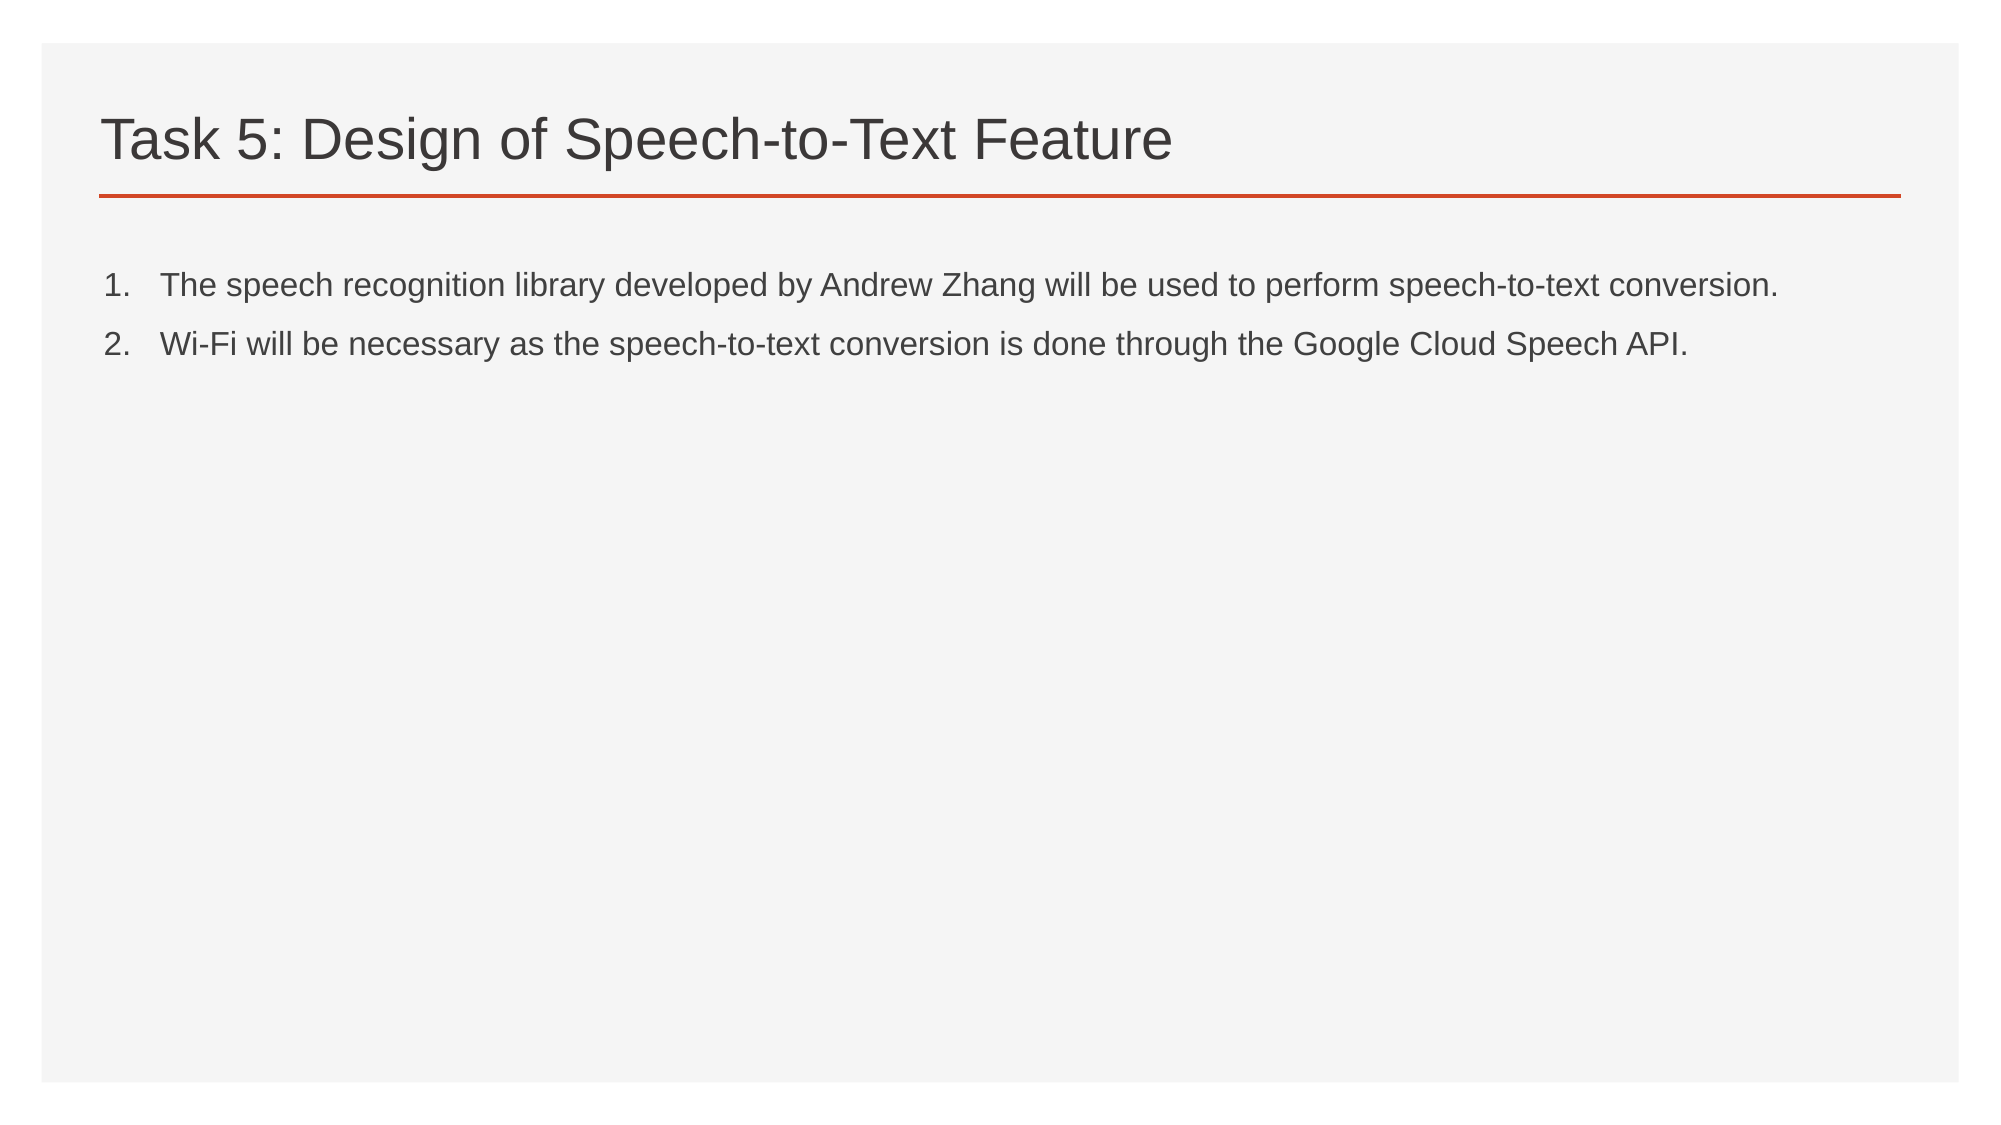

# Task 5: Design of Speech-to-Text Feature
The speech recognition library developed by Andrew Zhang will be used to perform speech-to-text conversion.
Wi-Fi will be necessary as the speech-to-text conversion is done through the Google Cloud Speech API.